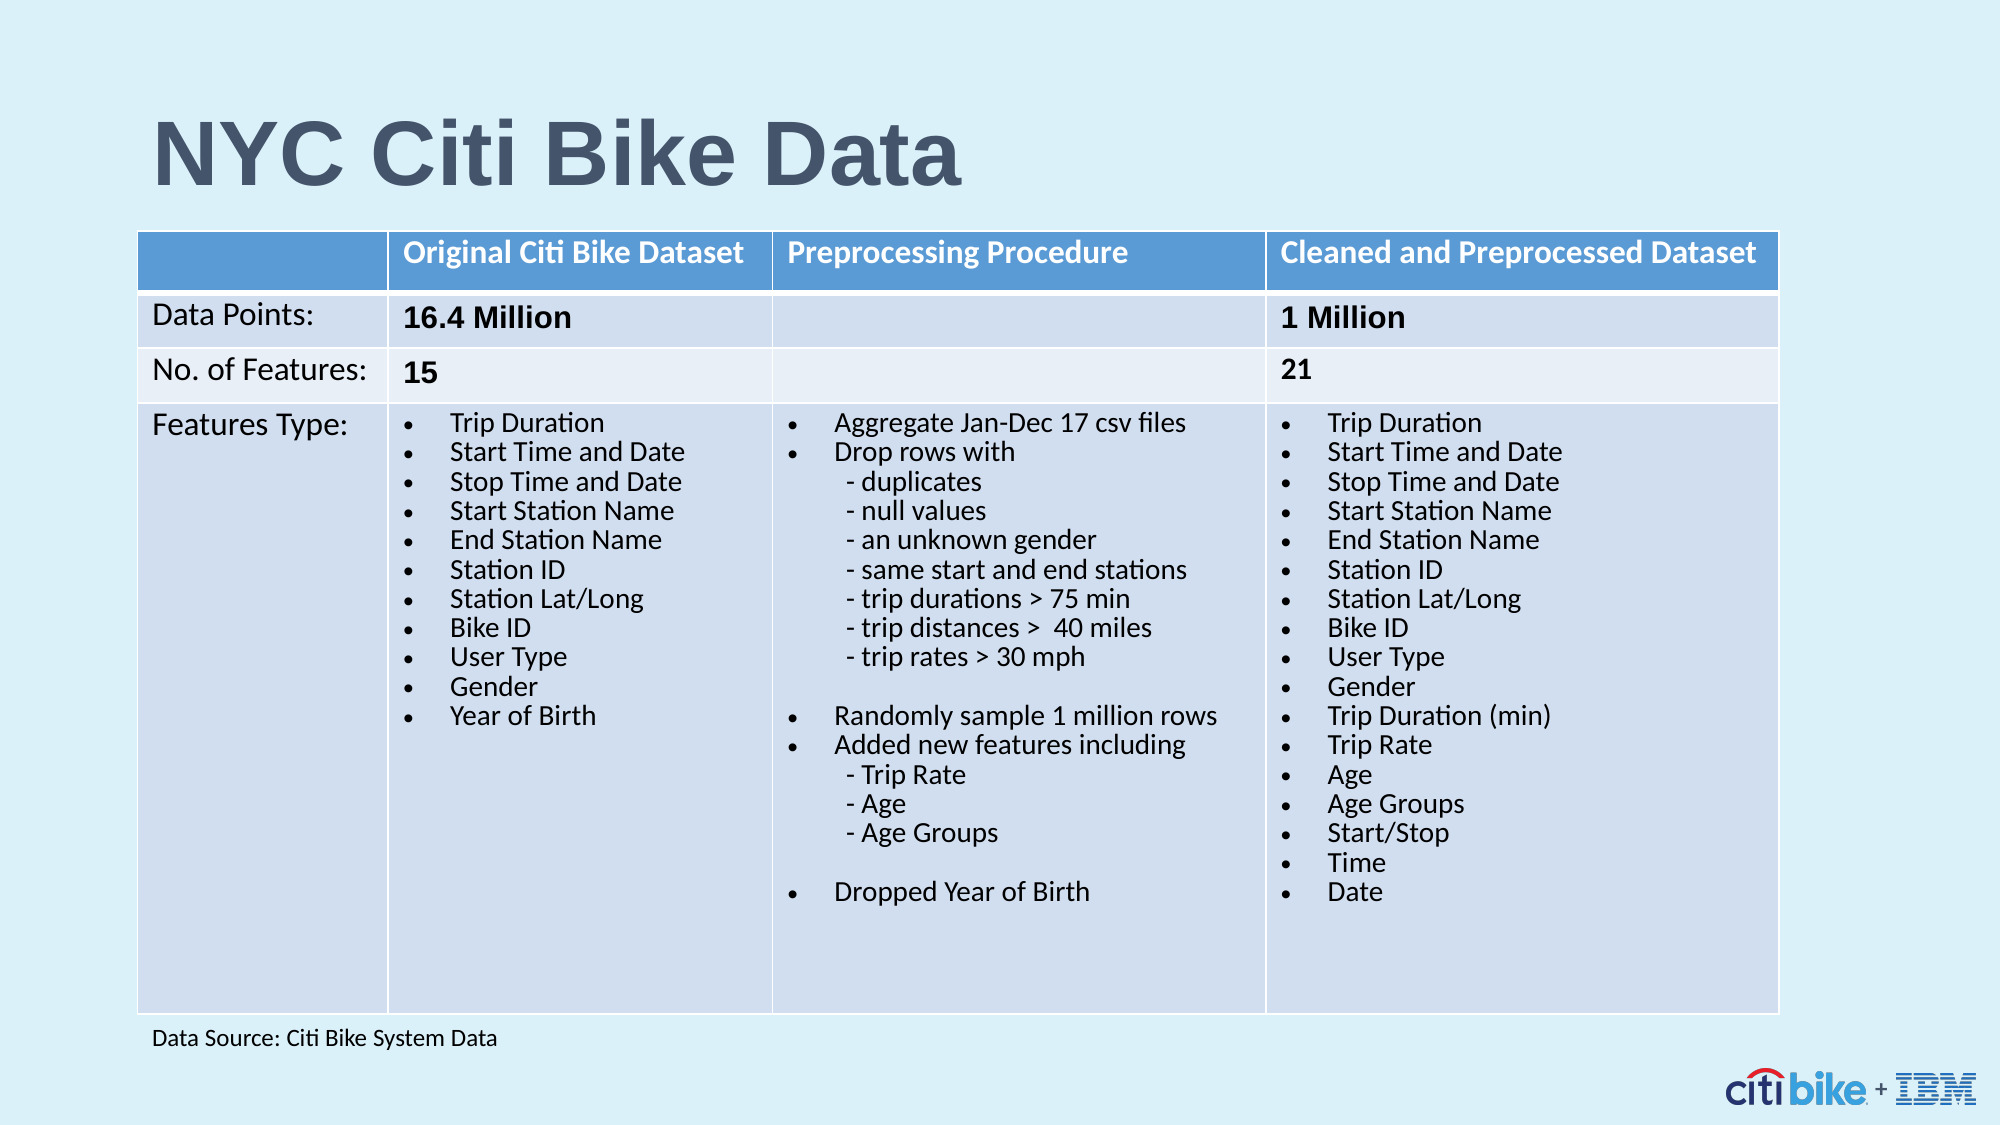

NYC Citi Bike Data
|  | Original Citi Bike Dataset | Preprocessing Procedure | Cleaned and Preprocessed Dataset |
| --- | --- | --- | --- |
| Data Points: | 16.4 Million |  | 1 Million |
| No. of Features: | 15 |  | 21 |
| Features Type: | Trip Duration Start Time and Date Stop Time and Date Start Station Name End Station Name Station ID Station Lat/Long Bike ID User Type Gender Year of Birth | Aggregate Jan-Dec 17 csv files Drop rows with - duplicates - null values - an unknown gender - same start and end stations - trip durations > 75 min - trip distances > 40 miles - trip rates > 30 mph Randomly sample 1 million rows Added new features including - Trip Rate - Age - Age Groups Dropped Year of Birth | Trip Duration Start Time and Date Stop Time and Date Start Station Name End Station Name Station ID Station Lat/Long Bike ID User Type Gender Trip Duration (min) Trip Rate Age Age Groups Start/Stop Time Date |
Data Source: Citi Bike System Data